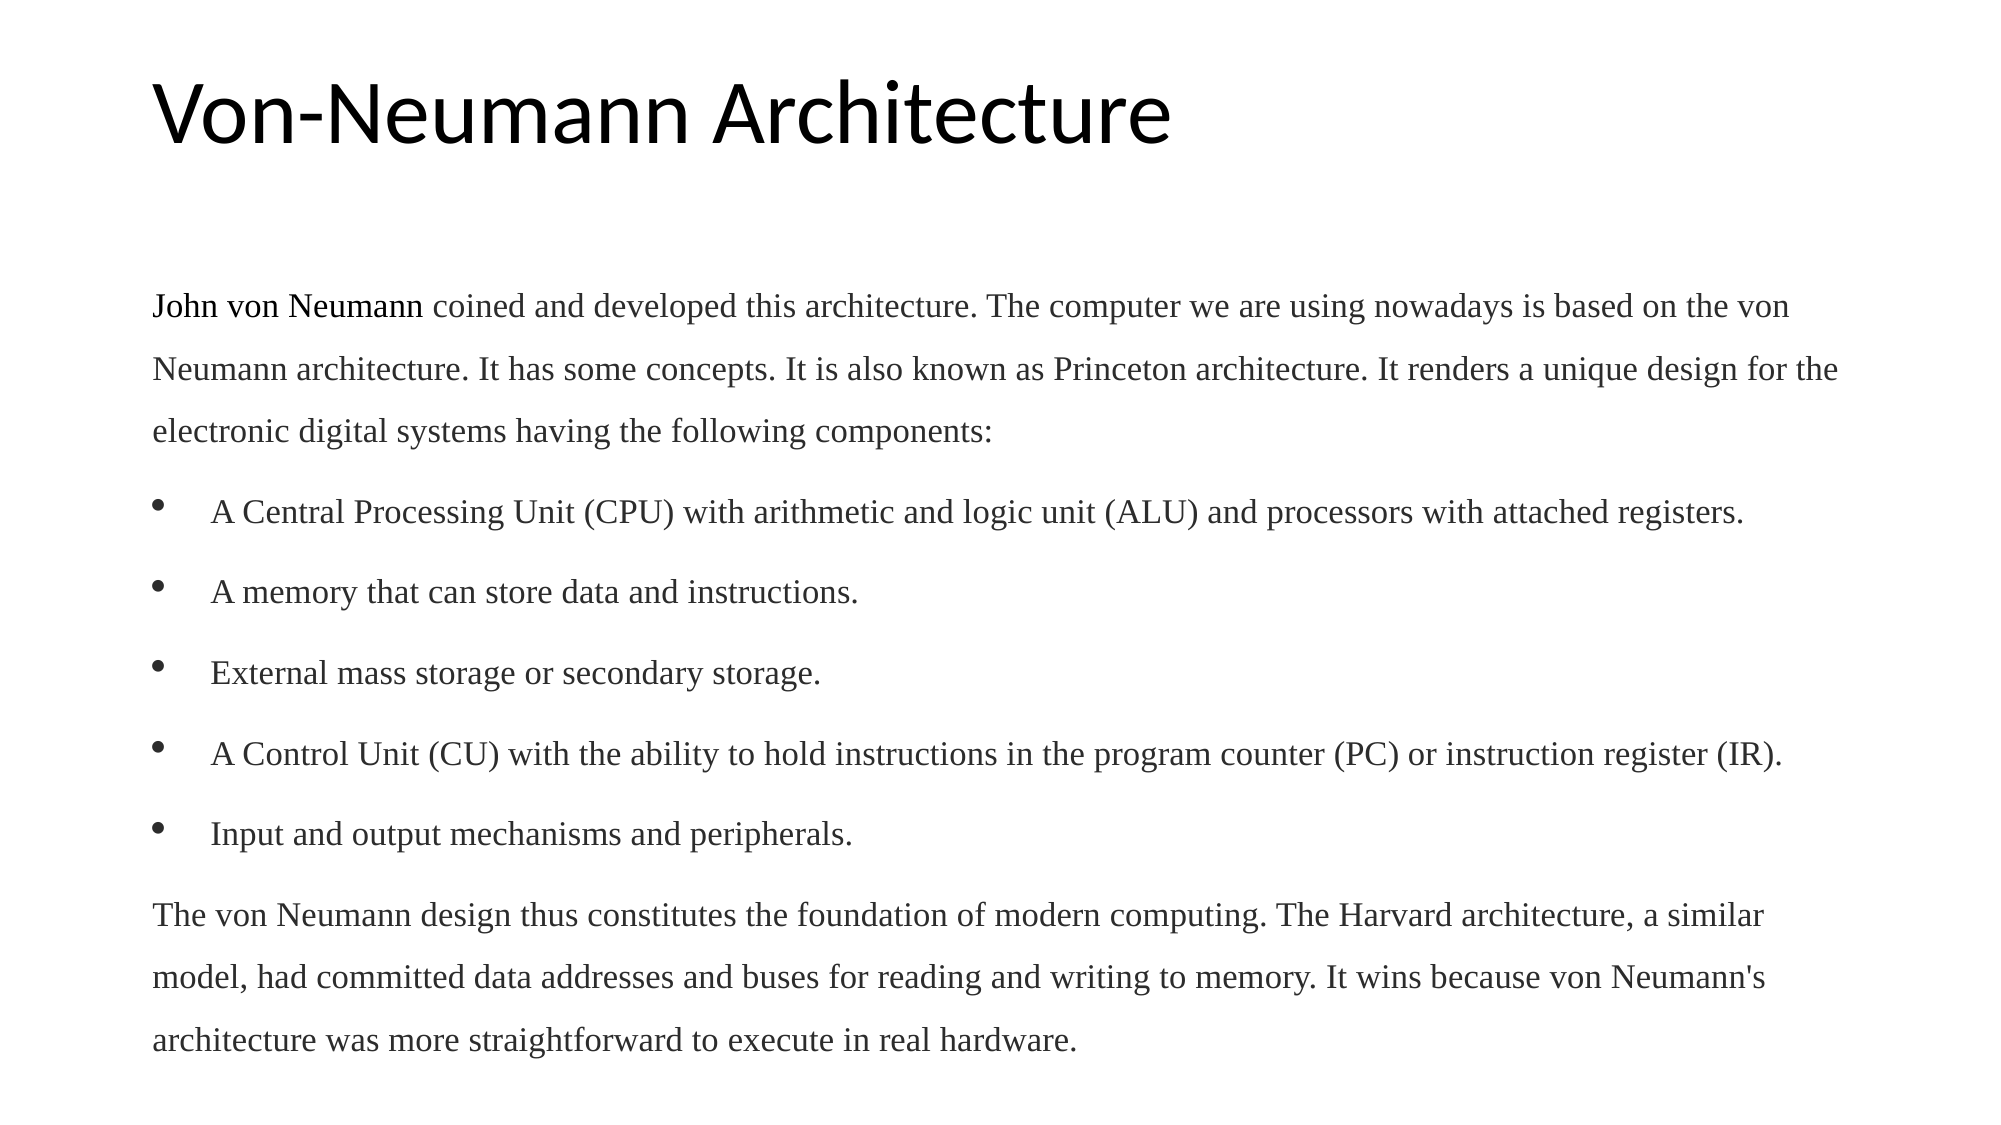

# Von-Neumann Architecture
John von Neumann coined and developed this architecture. The computer we are using nowadays is based on the von Neumann architecture. It has some concepts. It is also known as Princeton architecture. It renders a unique design for the electronic digital systems having the following components:
A Central Processing Unit (CPU) with arithmetic and logic unit (ALU) and processors with attached registers.
A memory that can store data and instructions.
External mass storage or secondary storage.
A Control Unit (CU) with the ability to hold instructions in the program counter (PC) or instruction register (IR).
Input and output mechanisms and peripherals.
The von Neumann design thus constitutes the foundation of modern computing. The Harvard architecture, a similar model, had committed data addresses and buses for reading and writing to memory. It wins because von Neumann's architecture was more straightforward to execute in real hardware.